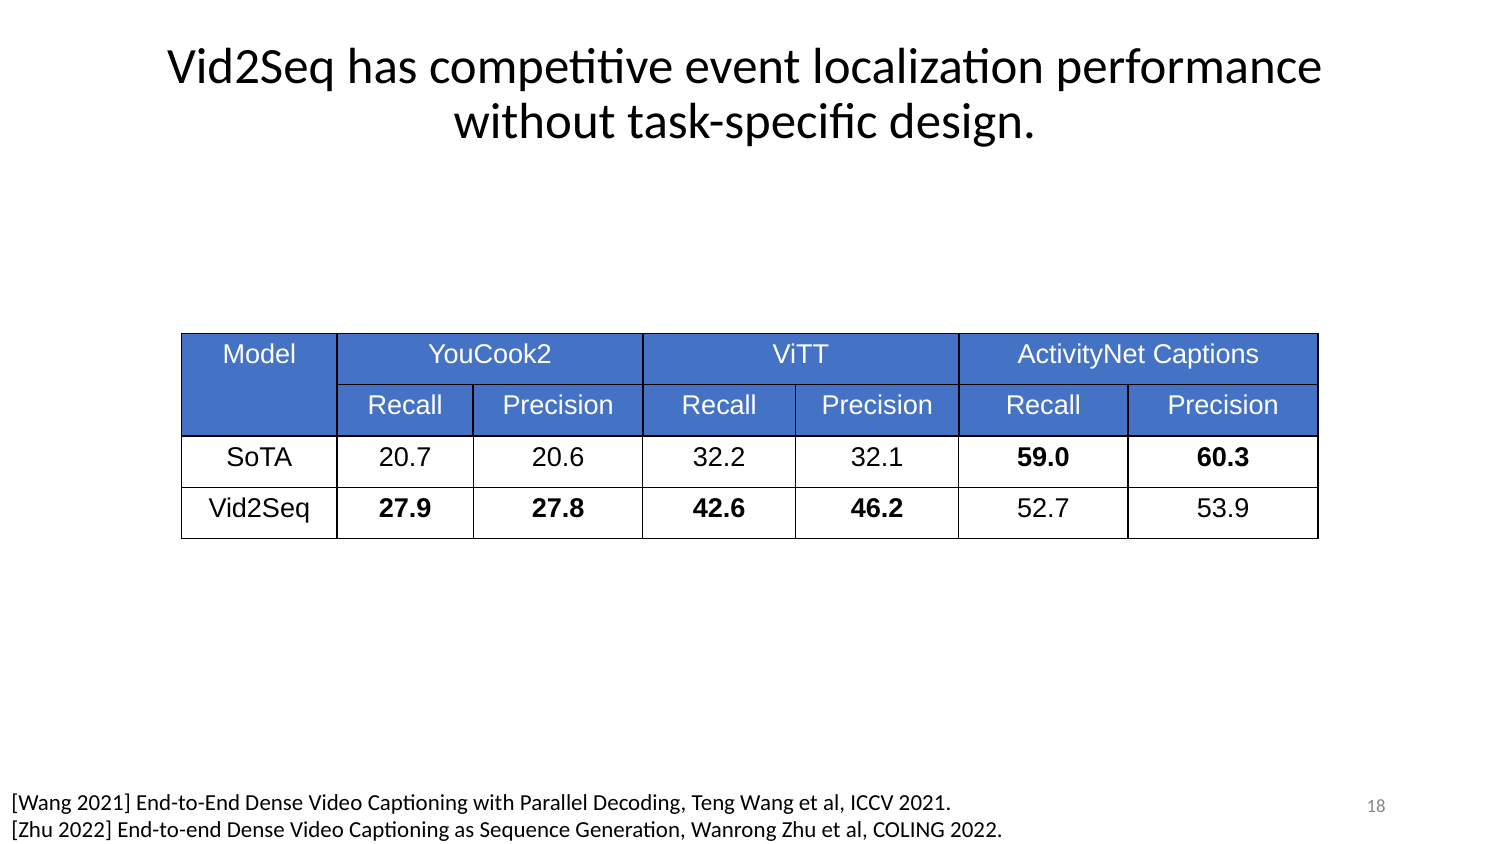

# Vid2Seq has competitive event localization performance without task-specific design.
| Model | YouCook2 |  | ViTT |  | ActivityNet Captions |  |
| --- | --- | --- | --- | --- | --- | --- |
|  | Recall | Precision | Recall | Precision | Recall | Precision |
| SoTA | 20.7 | 20.6 | 32.2 | 32.1 | 59.0 | 60.3 |
| Vid2Seq | 27.9 | 27.8 | 42.6 | 46.2 | 52.7 | 53.9 |
[Wang 2021] End-to-End Dense Video Captioning with Parallel Decoding, Teng Wang et al, ICCV 2021.
[Zhu 2022] End-to-end Dense Video Captioning as Sequence Generation, Wanrong Zhu et al, COLING 2022.
18